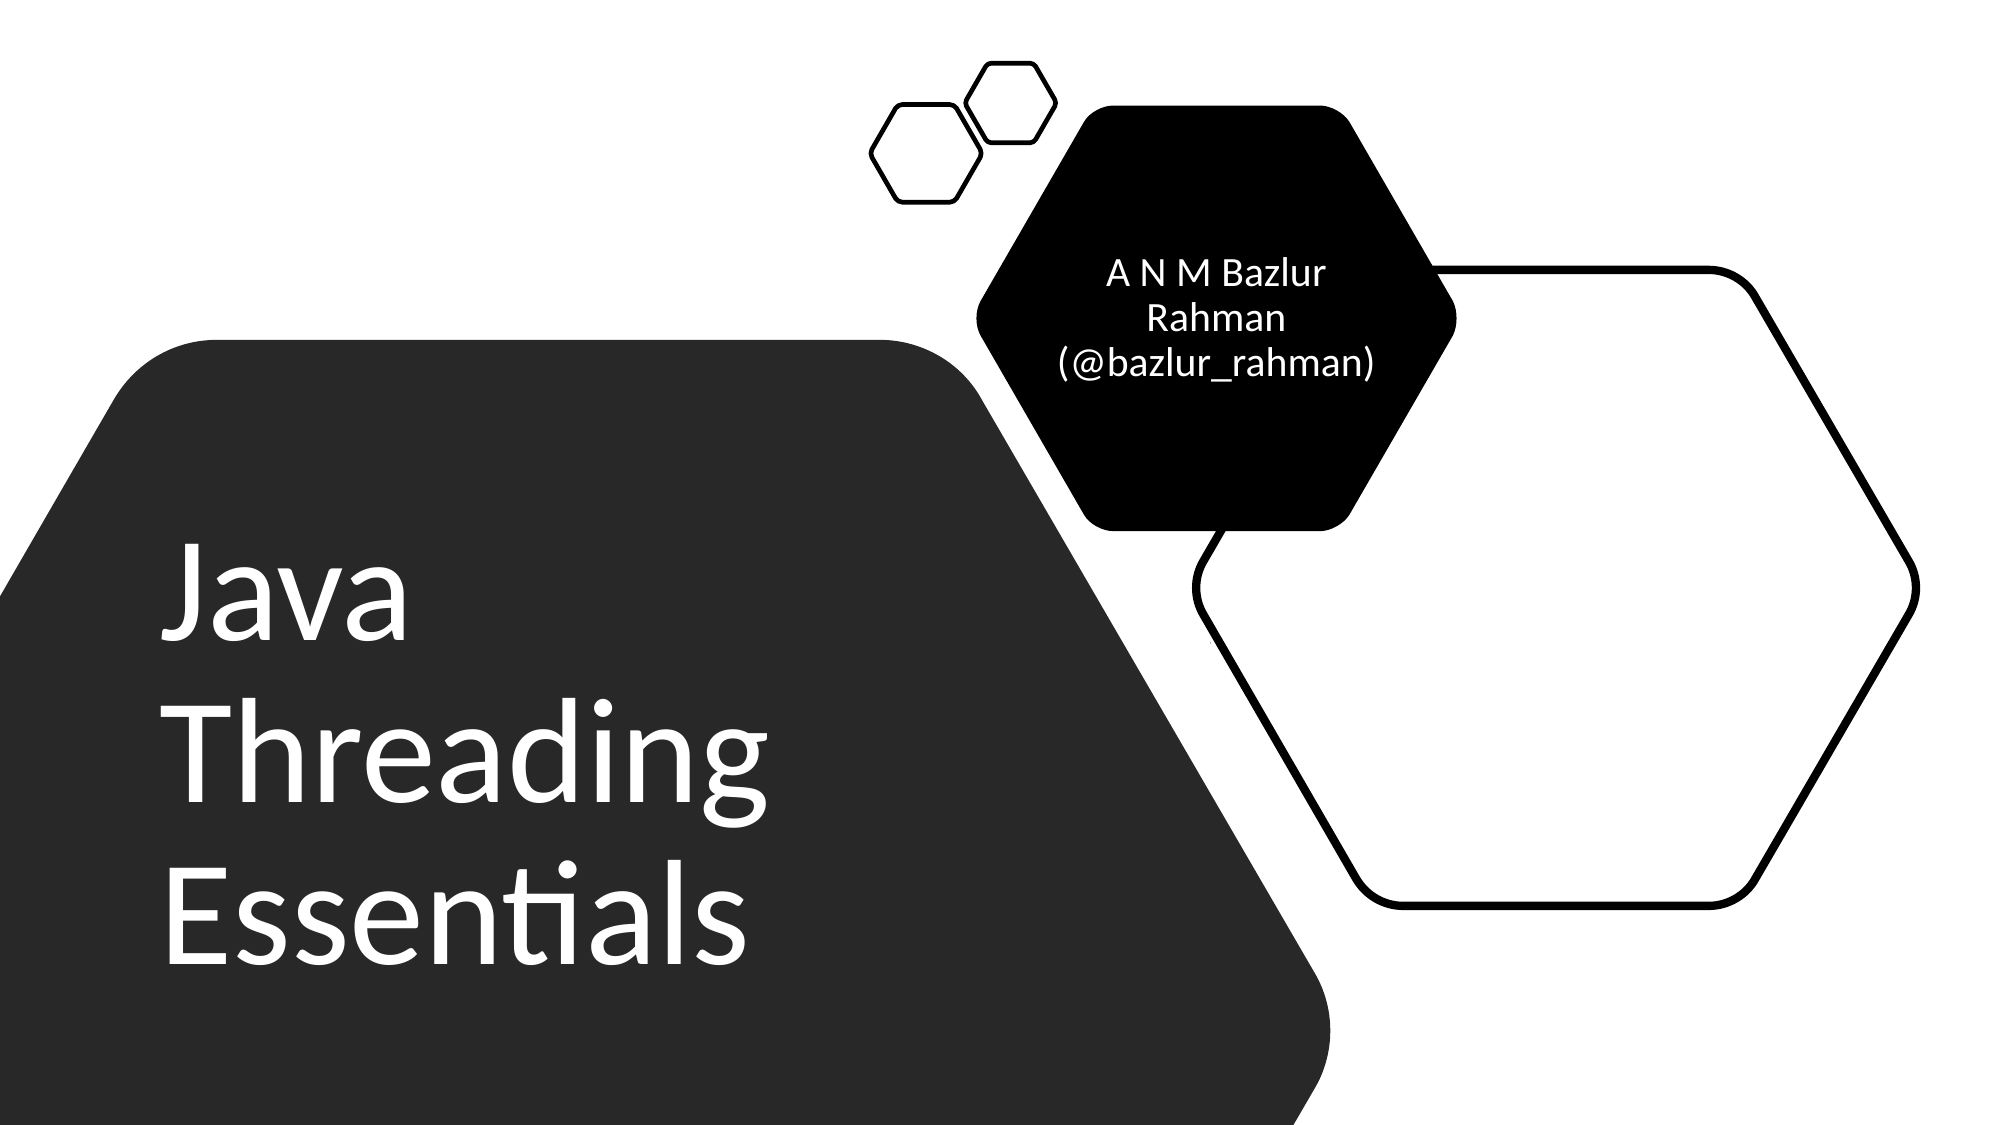

A N M Bazlur Rahman (@bazlur_rahman)

# Java Threading Essentials